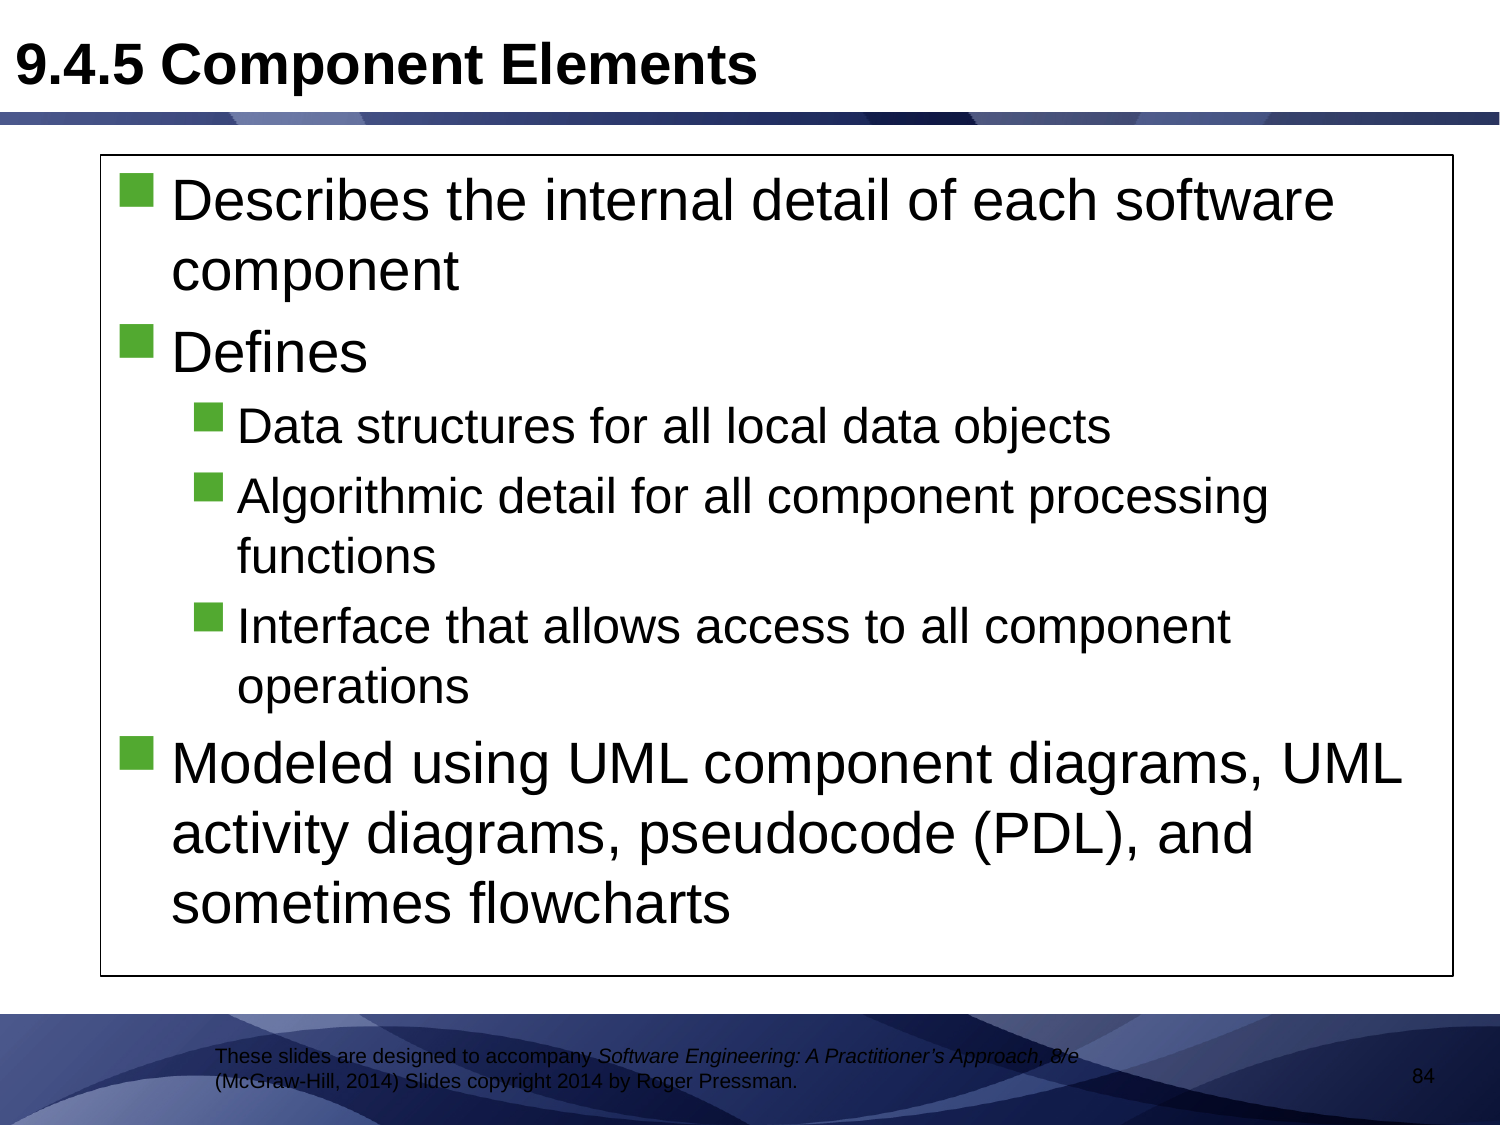

# 9.4.5 Component Elements
Describes the internal detail of each software component
Defines
Data structures for all local data objects
Algorithmic detail for all component processing functions
Interface that allows access to all component operations
Modeled using UML component diagrams, UML activity diagrams, pseudocode (PDL), and sometimes flowcharts
These slides are designed to accompany Software Engineering: A Practitioner’s Approach, 8/e (McGraw-Hill, 2014) Slides copyright 2014 by Roger Pressman.
84